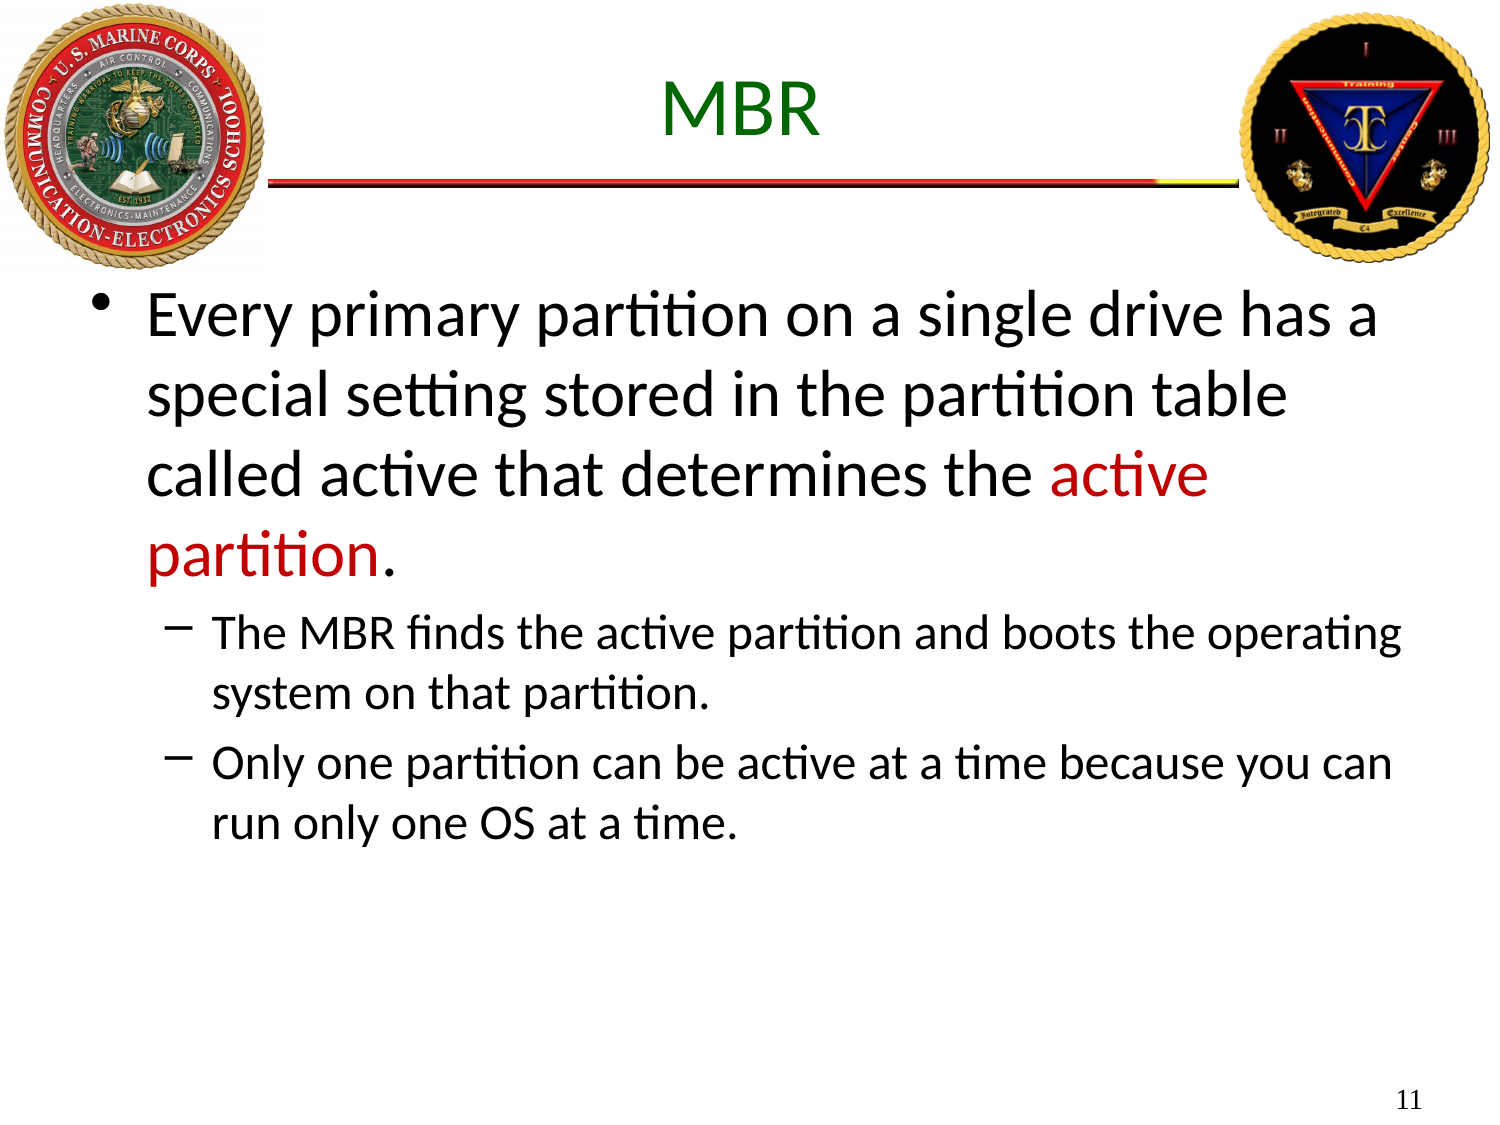

# MBR
Every primary partition on a single drive has a special setting stored in the partition table called active that determines the active partition.
The MBR finds the active partition and boots the operating system on that partition.
Only one partition can be active at a time because you can run only one OS at a time.